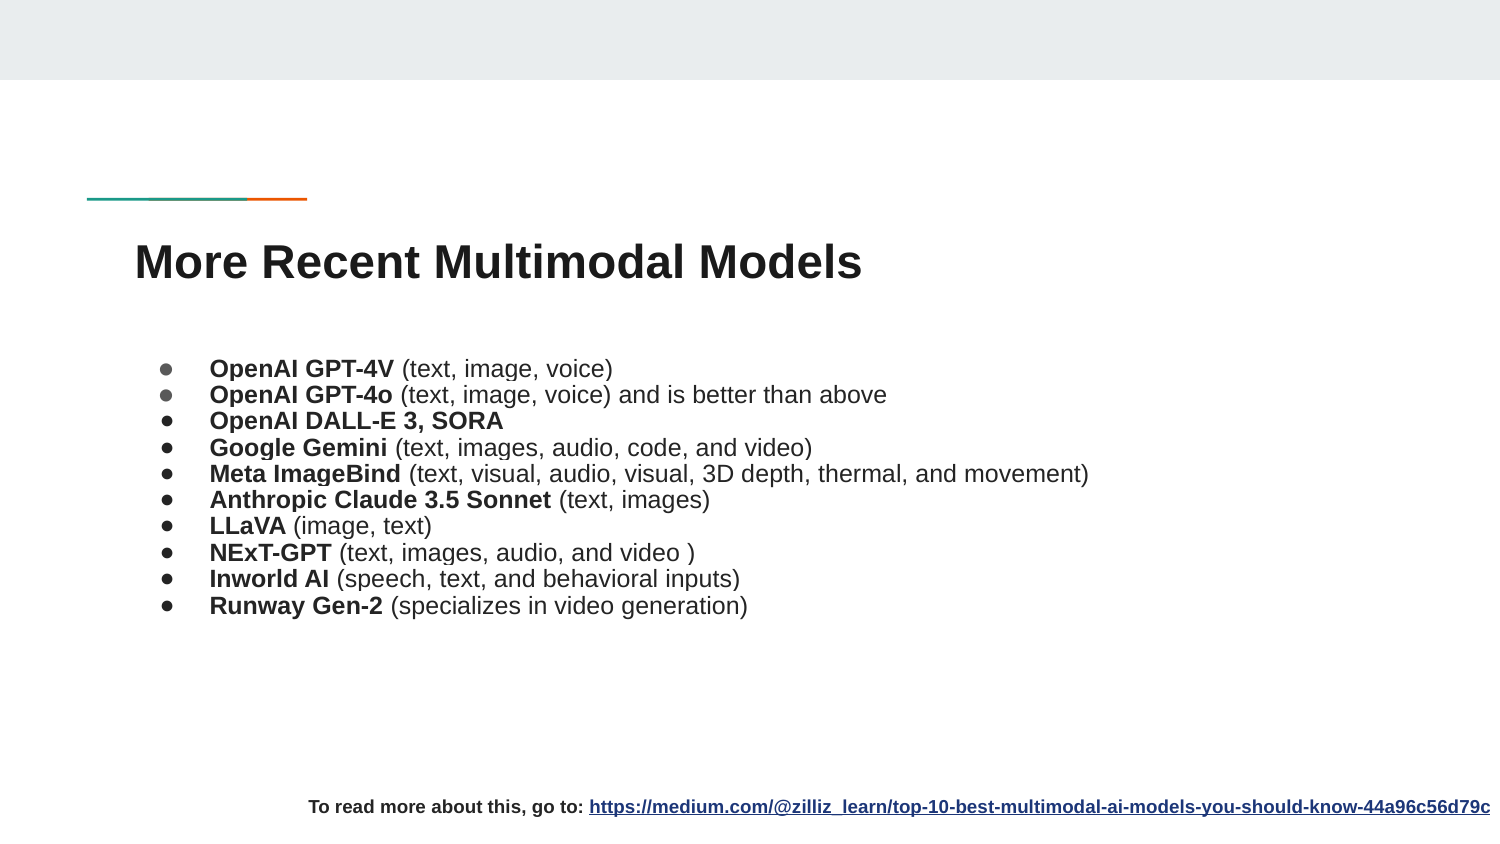

# More Recent Multimodal Models
OpenAI GPT-4V (text, image, voice)
OpenAI GPT-4o (text, image, voice) and is better than above
OpenAI DALL-E 3, SORA
Google Gemini (text, images, audio, code, and video)
Meta ImageBind (text, visual, audio, visual, 3D depth, thermal, and movement)
Anthropic Claude 3.5 Sonnet (text, images)
LLaVA (image, text)
NExT-GPT (text, images, audio, and video )
Inworld AI (speech, text, and behavioral inputs)
Runway Gen-2 (specializes in video generation)
To read more about this, go to: https://medium.com/@zilliz_learn/top-10-best-multimodal-ai-models-you-should-know-44a96c56d79c